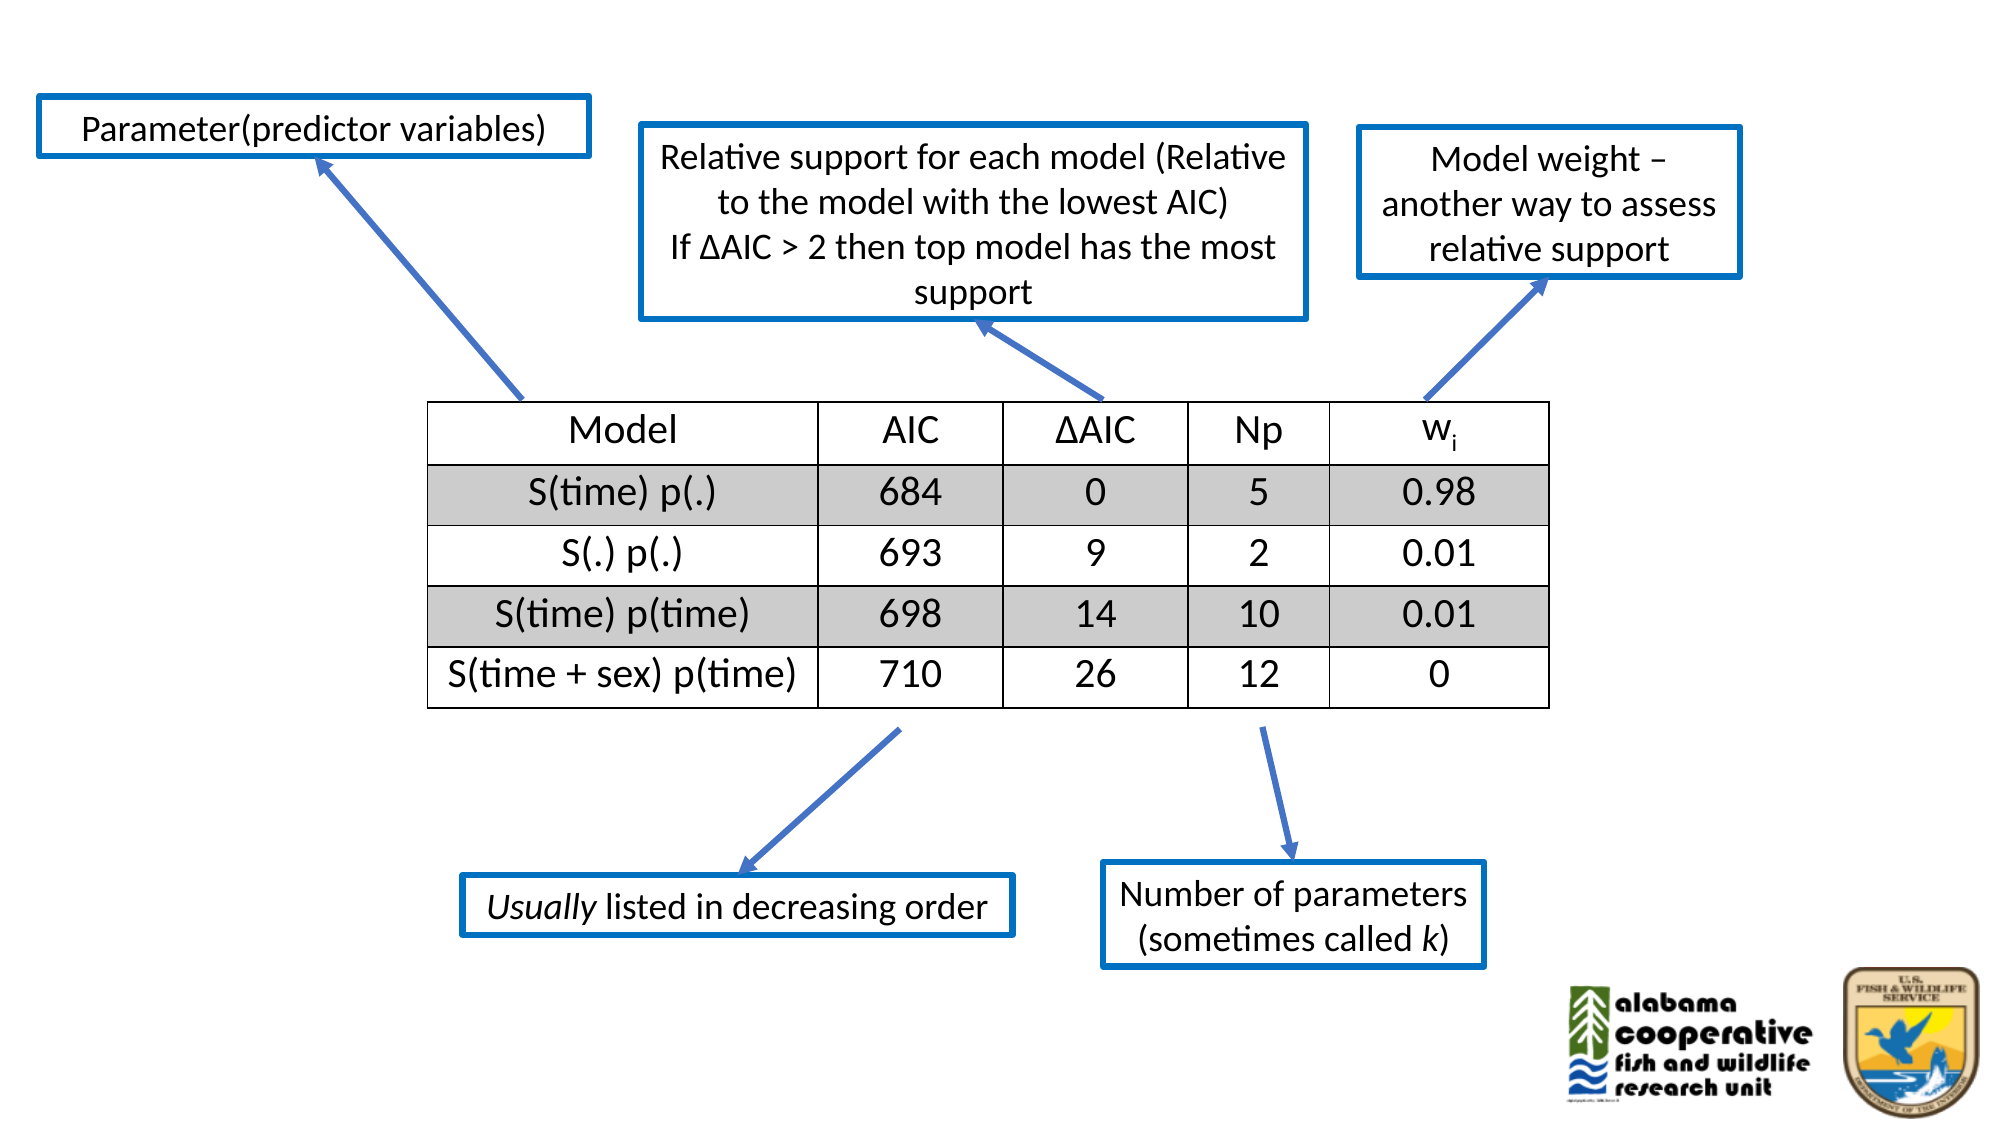

Parameter(predictor variables)
Relative support for each model (Relative to the model with the lowest AIC)
If ΔAIC > 2 then top model has the most support
Model weight – another way to assess relative support
| Model | AIC | ΔAIC | Np | wi |
| --- | --- | --- | --- | --- |
| S(time) p(.) | 684 | 0 | 5 | 0.98 |
| S(.) p(.) | 693 | 9 | 2 | 0.01 |
| S(time) p(time) | 698 | 14 | 10 | 0.01 |
| S(time + sex) p(time) | 710 | 26 | 12 | 0 |
Number of parameters
(sometimes called k)
Usually listed in decreasing order